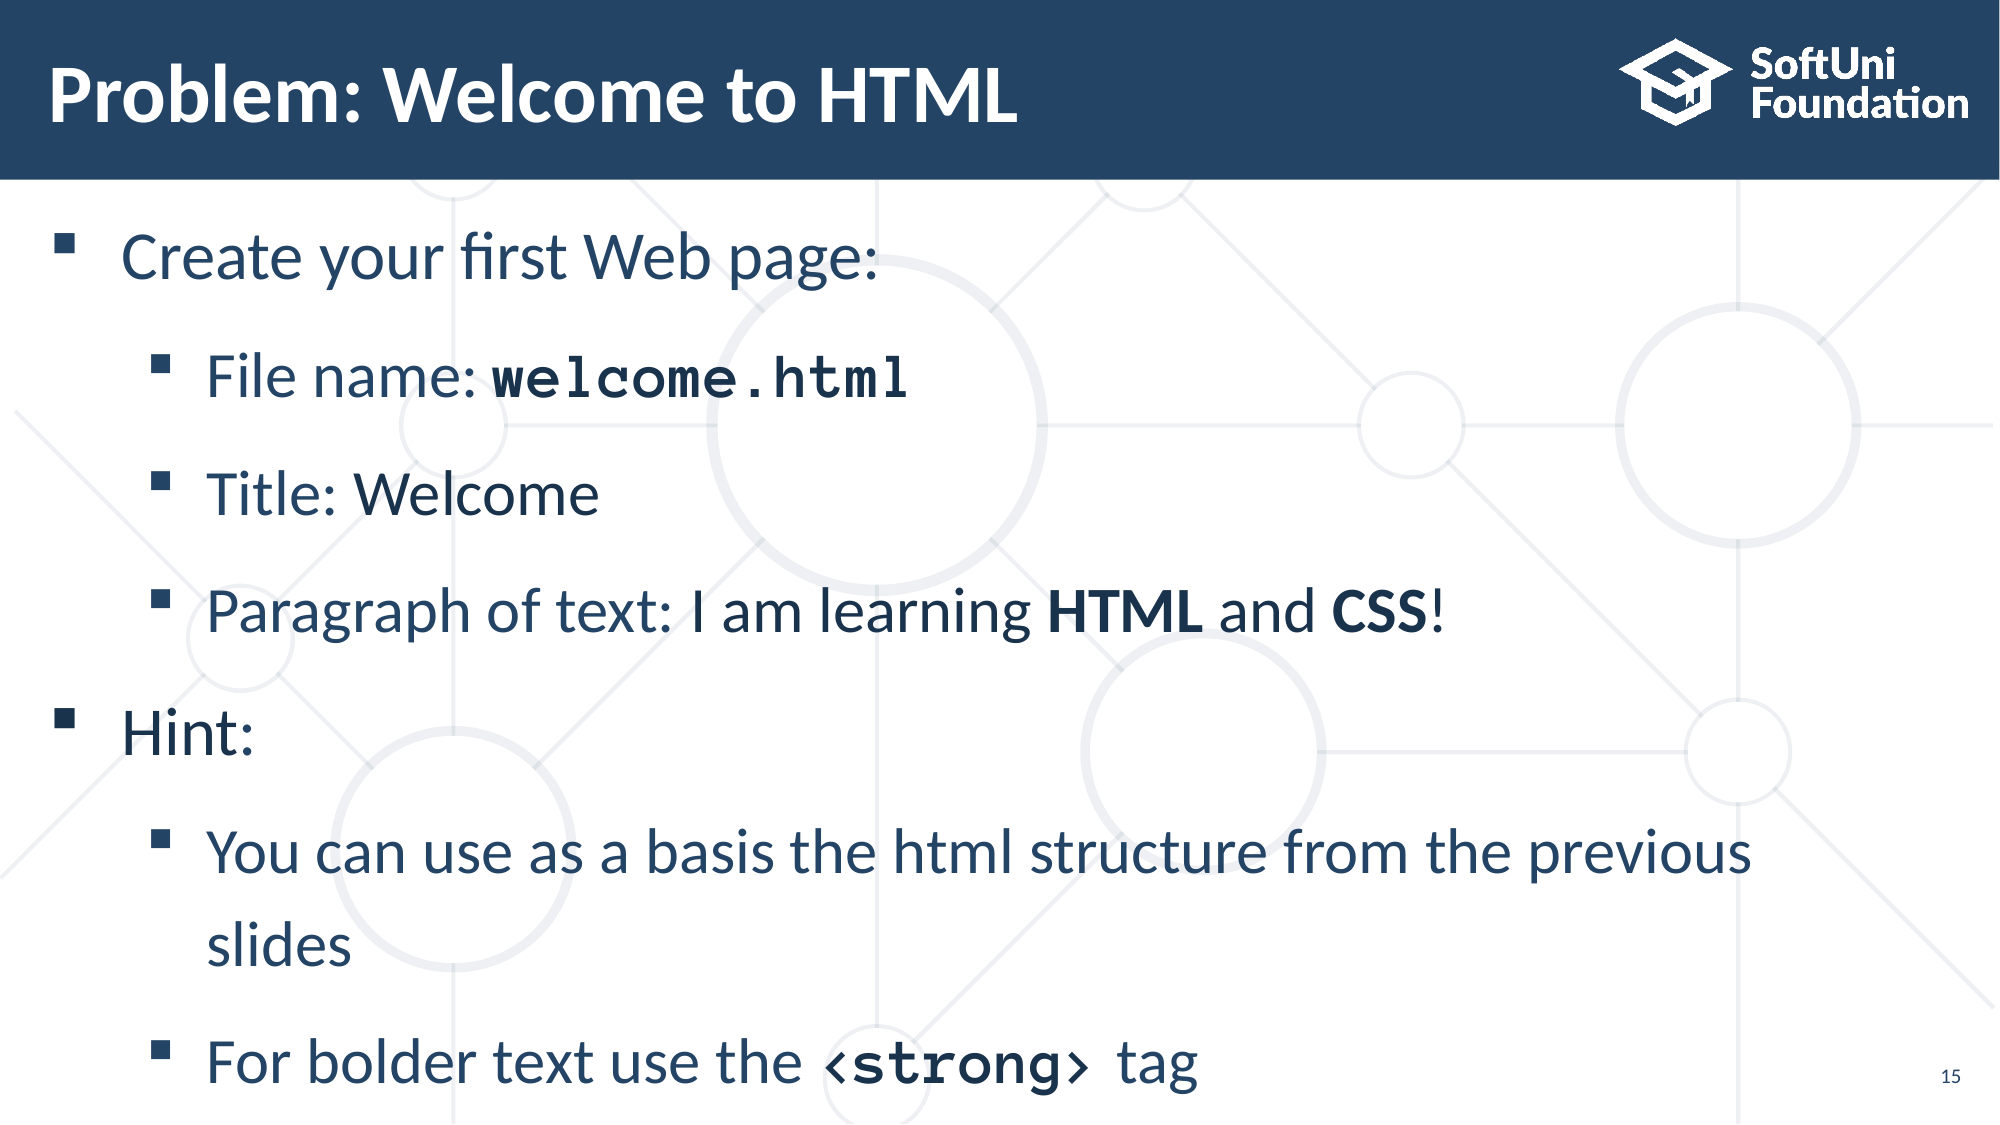

15
# Problem: Welcome to HTML
Create your first Web page:
File name: welcome.html
Title: Welcome
Paragraph of text: I am learning HTML and CSS!
Hint:
You can use as a basis the html structure from the previous       slides
For bolder text use the <strong> tag